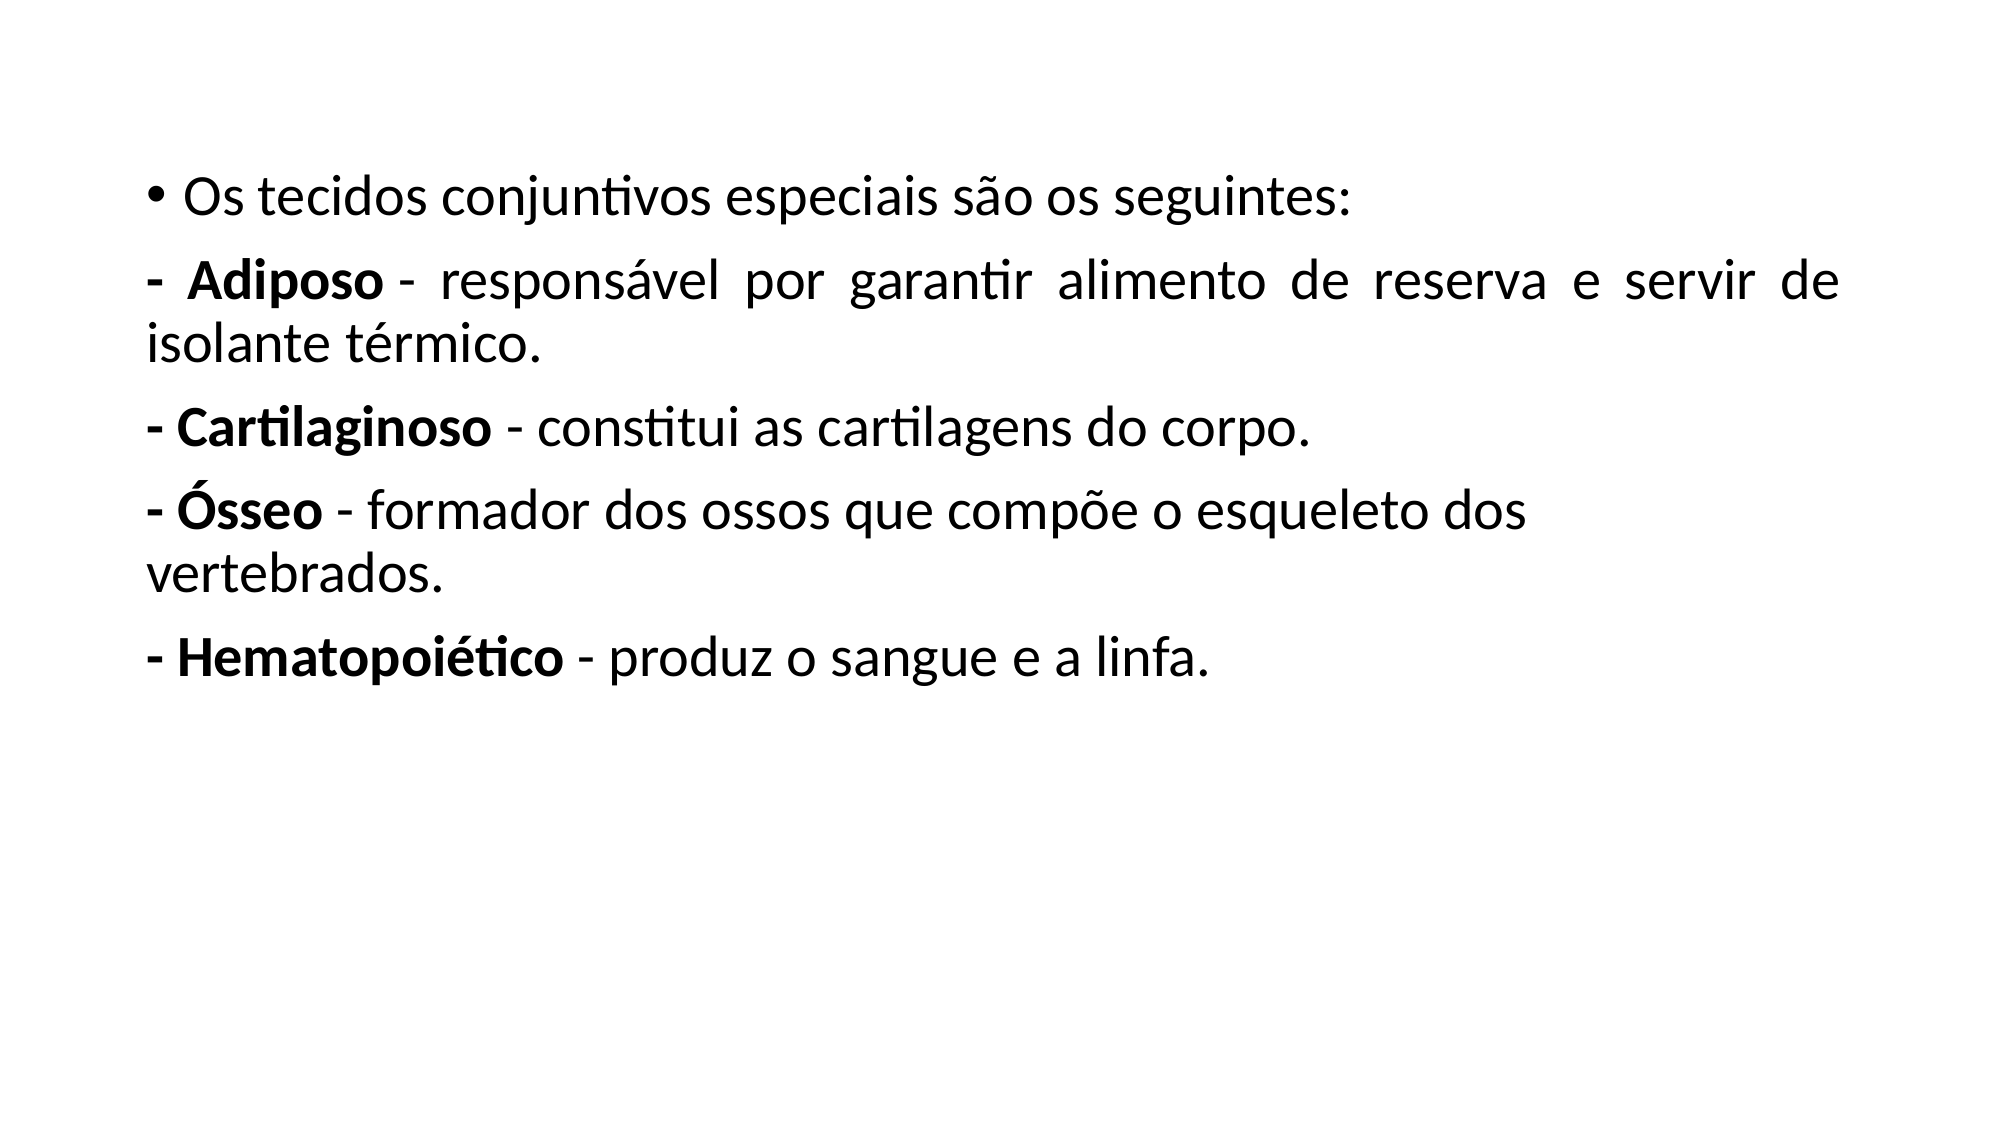

Os tecidos conjuntivos especiais são os seguintes:
- Adiposo - responsável por garantir alimento de reserva e servir de isolante térmico.
- Cartilaginoso - constitui as cartilagens do corpo.
- Ósseo - formador dos ossos que compõe o esqueleto dos     vertebrados.
- Hematopoiético - produz o sangue e a linfa.